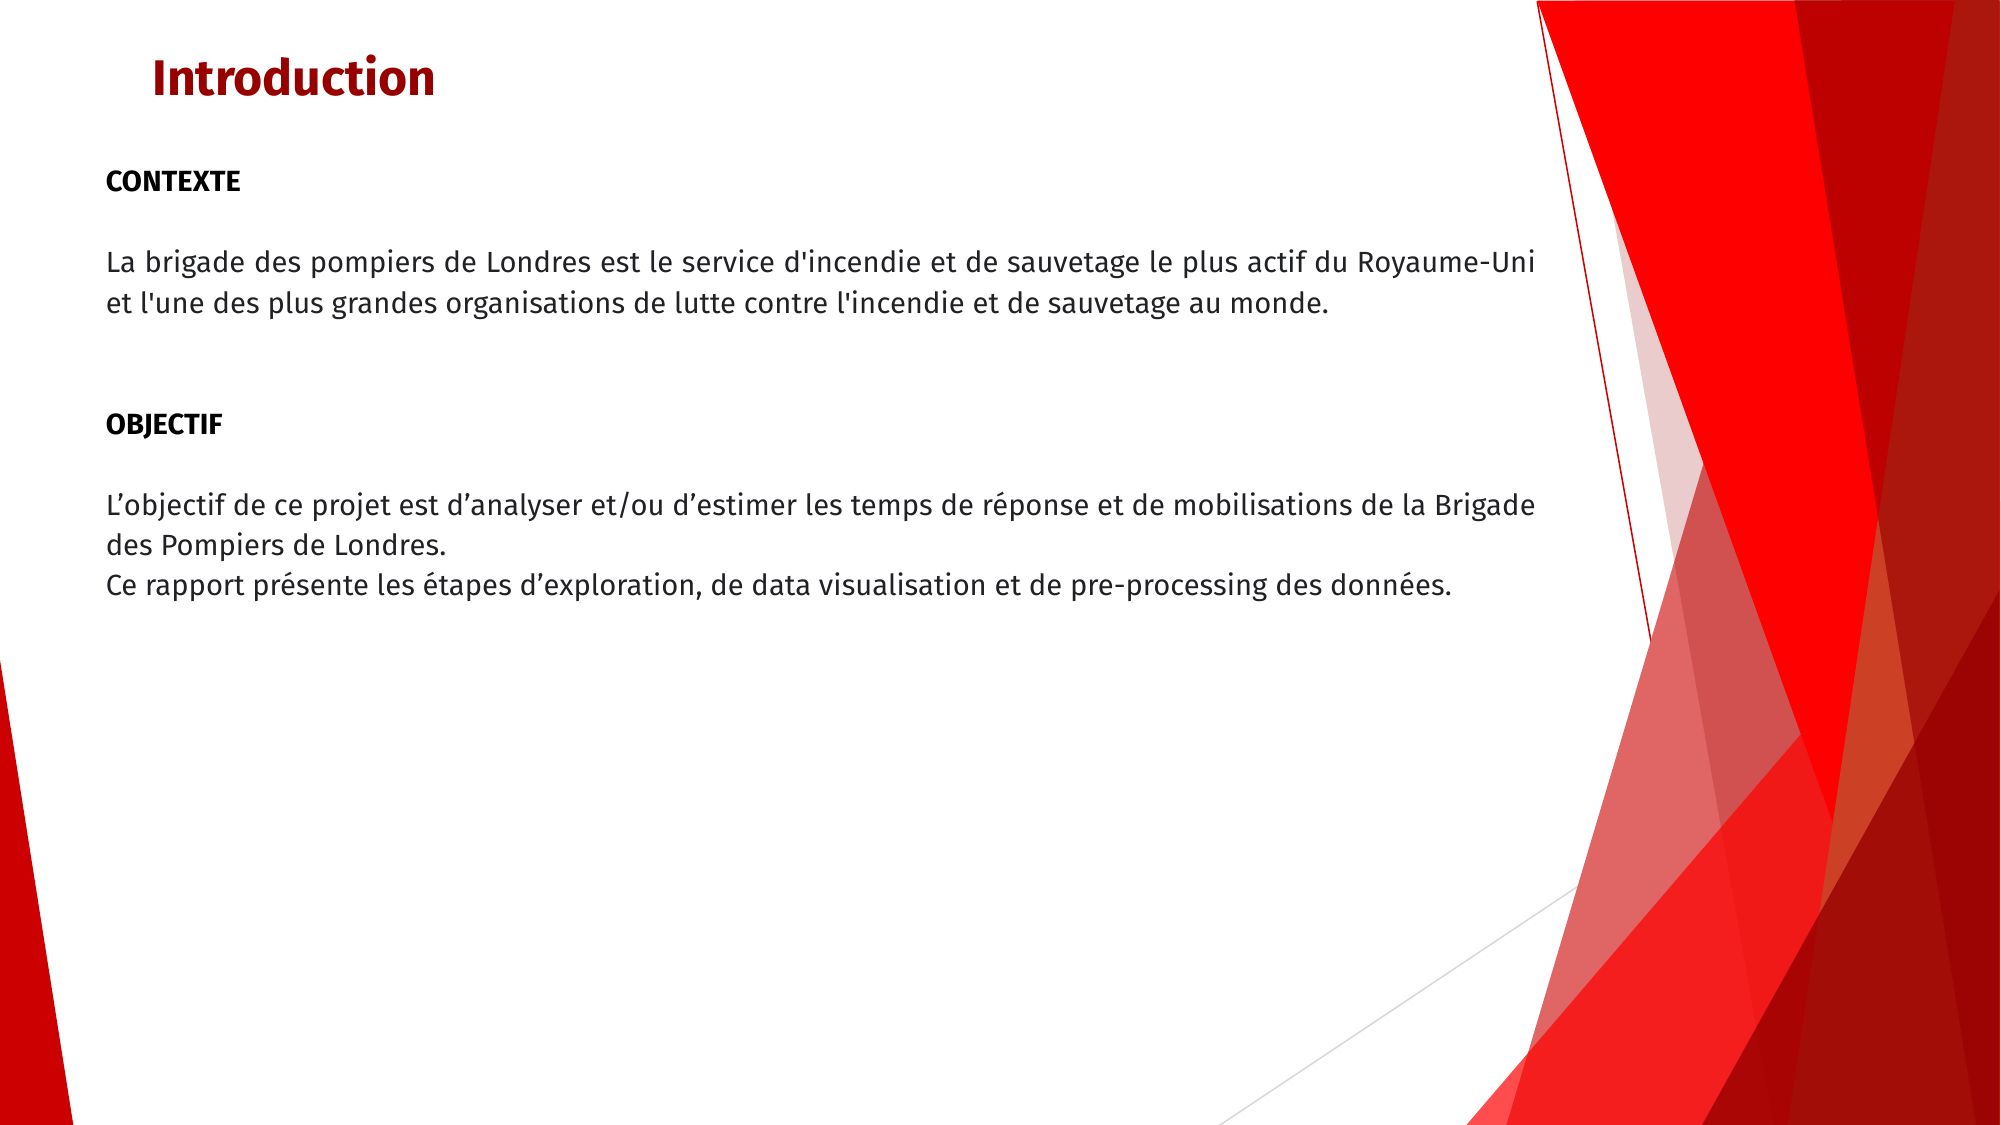

# Introduction
CONTEXTE

La brigade des pompiers de Londres est le service d'incendie et de sauvetage le plus actif du Royaume-Uni et l'une des plus grandes organisations de lutte contre l'incendie et de sauvetage au monde.

OBJECTIF

L’objectif de ce projet est d’analyser et/ou d’estimer les temps de réponse et de mobilisations de la Brigade des Pompiers de Londres.
Ce rapport présente les étapes d’exploration, de data visualisation et de pre-processing des données.